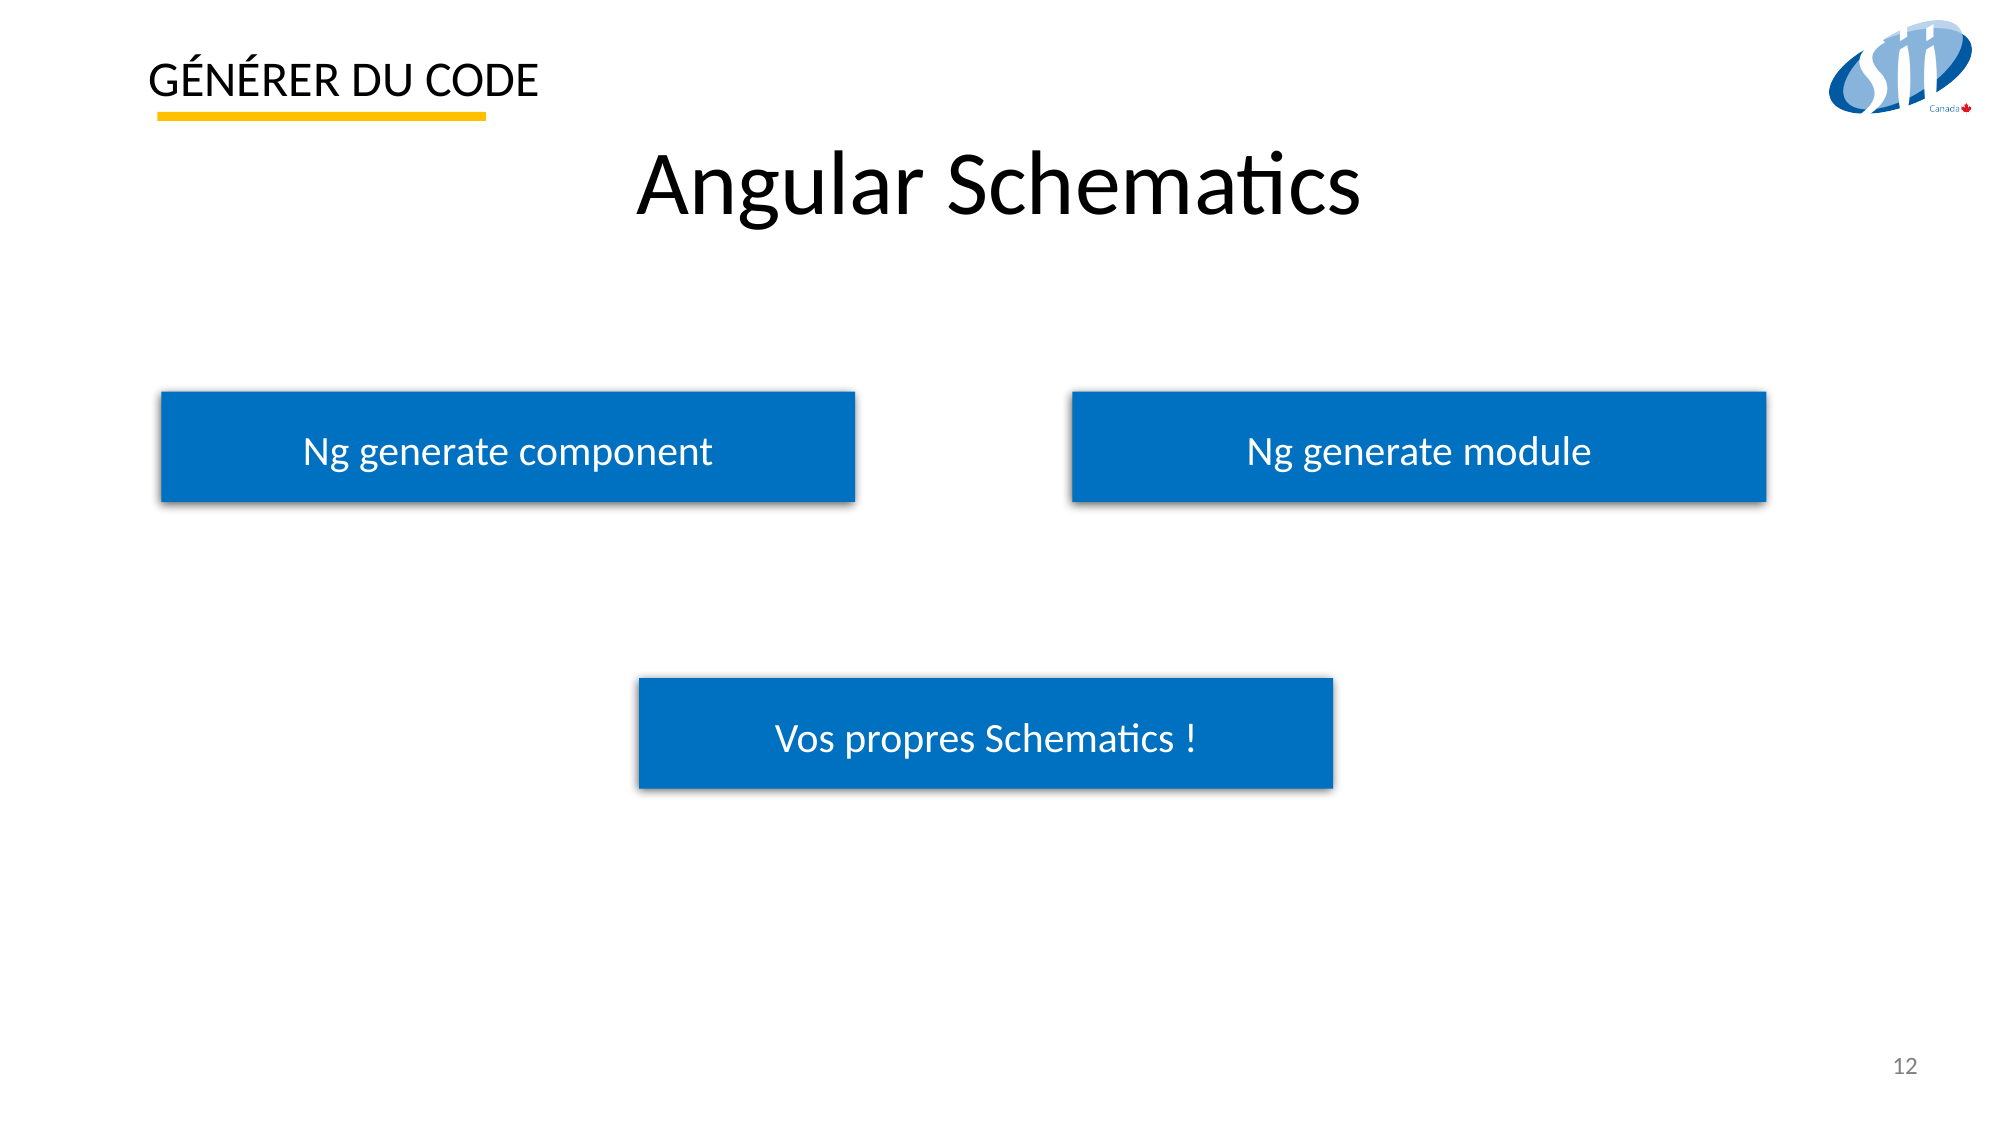

# Générer du code
Angular Schematics
Ng generate module
Ng generate component
Vos propres Schematics !
12